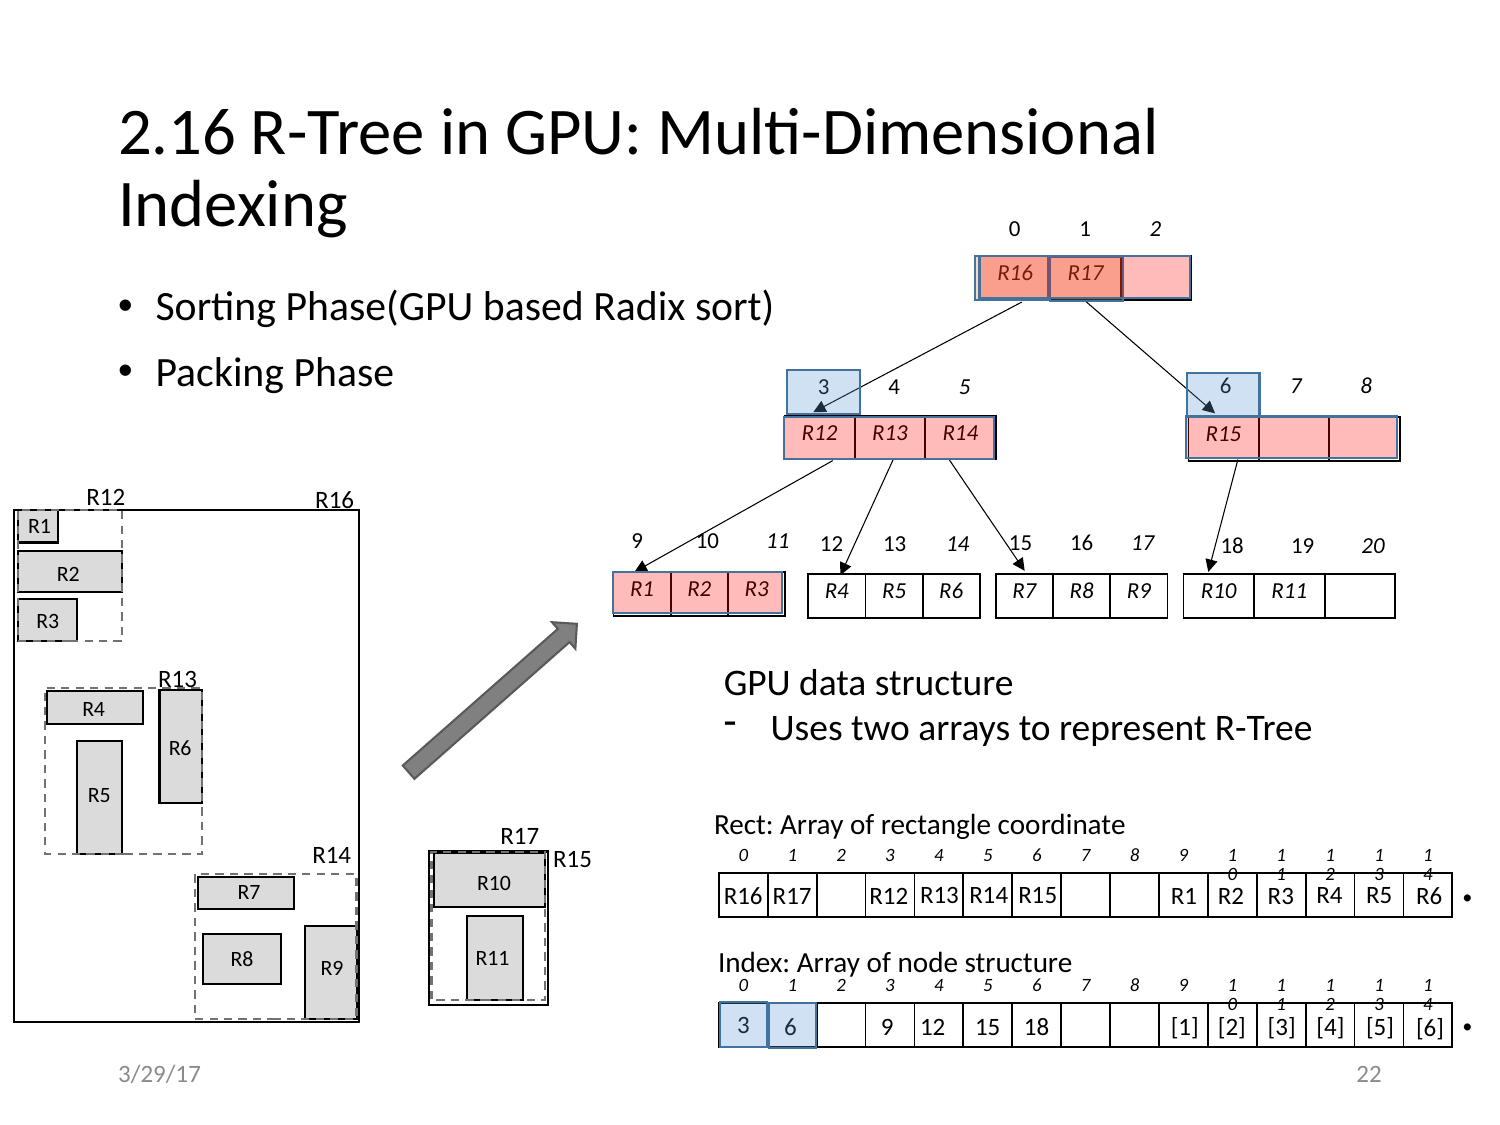

# 2.16 R-Tree in GPU: Multi-Dimensional Indexing
| 0 | 1 | 2 |
| --- | --- | --- |

| R16 | R17 |  |
| --- | --- | --- |

Sorting Phase(GPU based Radix sort)
Packing Phase

| 6 | 7 | 8 |
| --- | --- | --- |
| 3 | 4 | 5 |
| --- | --- | --- |

| R12 | R13 | R14 |
| --- | --- | --- |

| R15 |  |  |
| --- | --- | --- |

R12
R16
R1

| 9 | 10 | 11 |
| --- | --- | --- |
| 15 | 16 | 17 |
| --- | --- | --- |
| 12 | 13 | 14 |
| --- | --- | --- |
| 18 | 19 | 20 |
| --- | --- | --- |

R2

| R1 | R2 | R3 |
| --- | --- | --- |
| R10 | R11 |  |
| --- | --- | --- |
| R7 | R8 | R9 |
| --- | --- | --- |
| R4 | R5 | R6 |
| --- | --- | --- |

R3
GPU data structure
Uses two arrays to represent R-Tree

R13

R4

R6

R5
Rect: Array of rectangle coordinate
R17
R14
R15
.
| 0 | 1 | 2 | 3 | 4 | 5 | 6 | 7 | 8 | 9 | 10 | 11 | 12 | 13 | 14 |
| --- | --- | --- | --- | --- | --- | --- | --- | --- | --- | --- | --- | --- | --- | --- |

R10
R7
R13
R14
R15
 R5
 R4
 R2
 R3
R12
R17
 R1
R16
 R6
|  |  |  |  |  |  |  |  |  |  |  |  |  |  |  |
| --- | --- | --- | --- | --- | --- | --- | --- | --- | --- | --- | --- | --- | --- | --- |

R11
Index: Array of node structure
R8
R9
.
| 0 | 1 | 2 | 3 | 4 | 5 | 6 | 7 | 8 | 9 | 10 | 11 | 12 | 13 | 14 |
| --- | --- | --- | --- | --- | --- | --- | --- | --- | --- | --- | --- | --- | --- | --- |
  3

|  |  |  |  |  |  |  |  |  |  |  |  |  |  |  |
| --- | --- | --- | --- | --- | --- | --- | --- | --- | --- | --- | --- | --- | --- | --- |
12
 15
 18

 [5]

 [4]
  6
 [2]
 [3]
  9
 [1]
 [6]
3/29/17
22